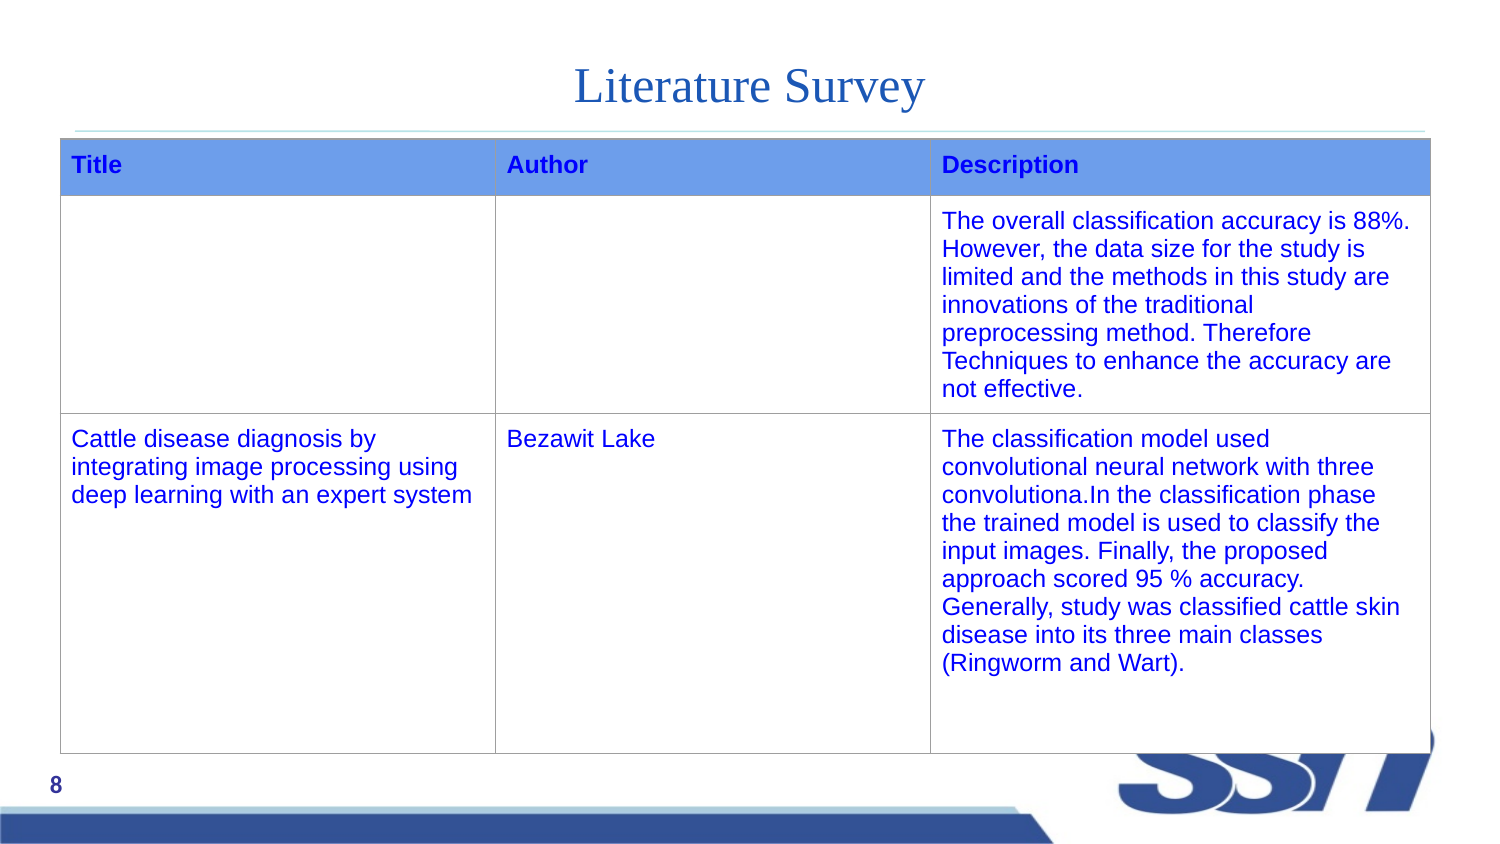

# Literature Survey
| Title | Author | Description |
| --- | --- | --- |
|  |  | The overall classification accuracy is 88%. However, the data size for the study is limited and the methods in this study are innovations of the traditional preprocessing method. Therefore Techniques to enhance the accuracy are not effective. |
| Cattle disease diagnosis by integrating image processing using deep learning with an expert system | Bezawit Lake | The classification model used convolutional neural network with three convolutiona.In the classification phase the trained model is used to classify the input images. Finally, the proposed approach scored 95 % accuracy. Generally, study was classified cattle skin disease into its three main classes (Ringworm and Wart). |